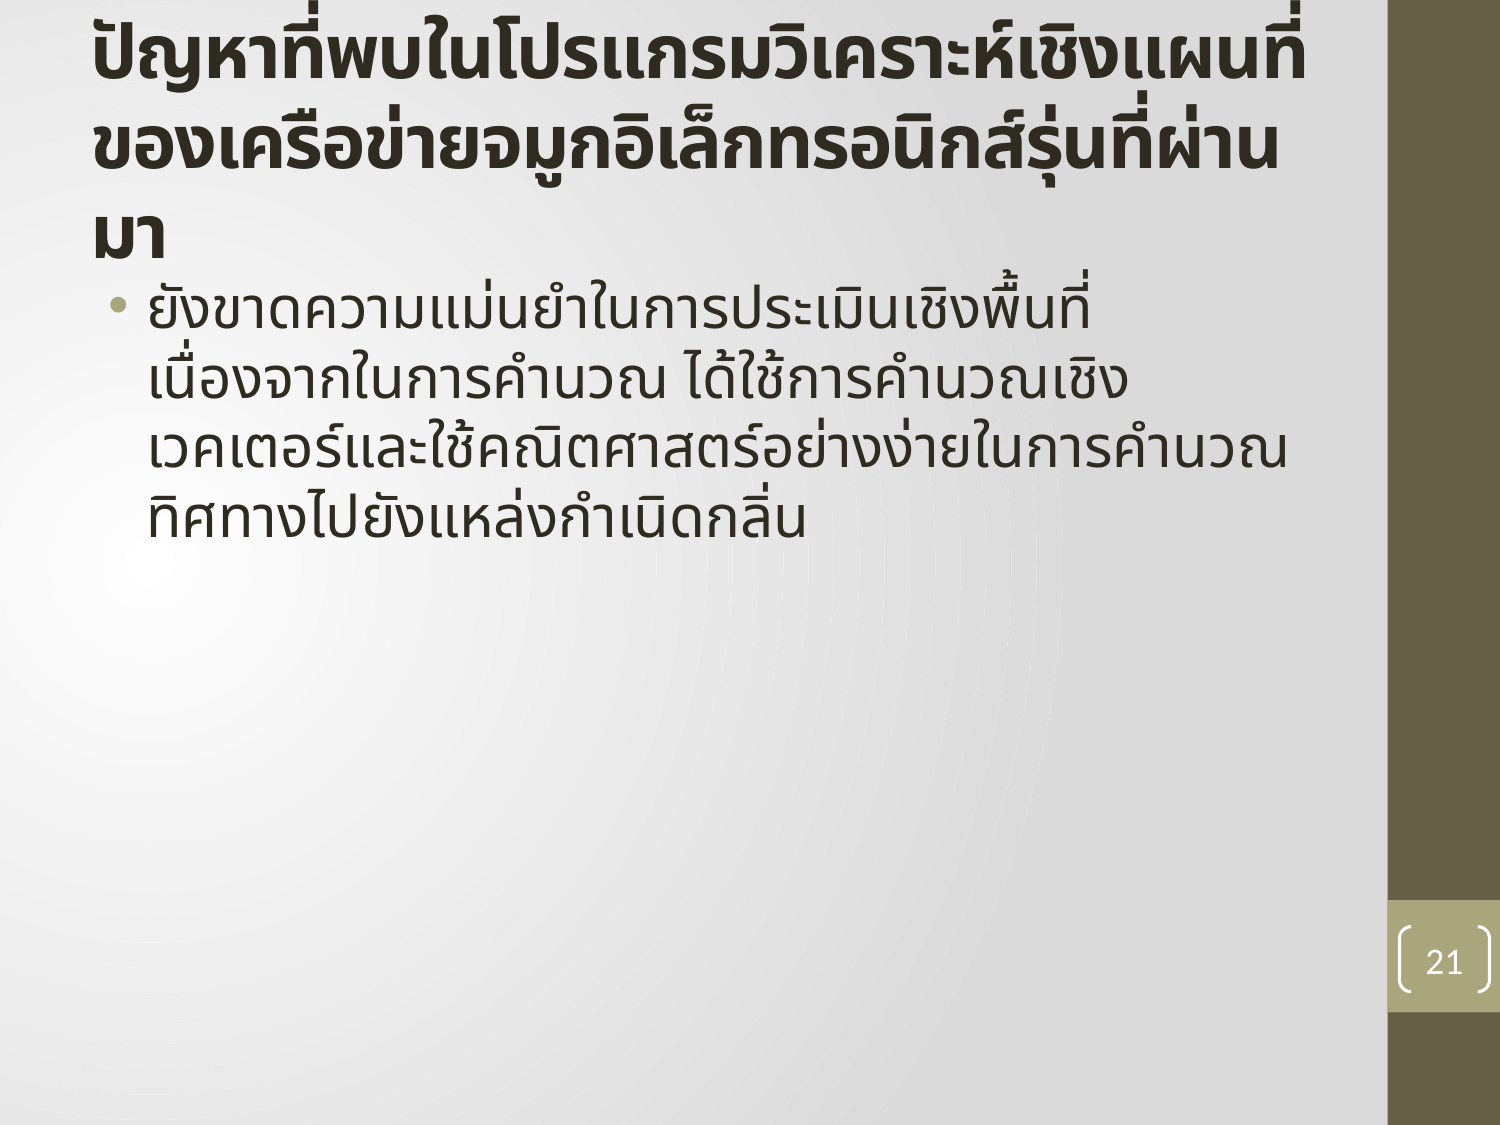

# ปัญหาที่พบในโปรแกรมวิเคราะห์เชิงแผนที่ของเครือข่ายจมูกอิเล็กทรอนิกส์รุ่นที่ผ่านมา
ยังขาดความแม่นยำในการประเมินเชิงพื้นที่ เนื่องจากในการคำนวณ ได้ใช้การคำนวณเชิงเวคเตอร์และใช้คณิตศาสตร์อย่างง่ายในการคำนวณทิศทางไปยังแหล่งกำเนิดกลิ่น

21